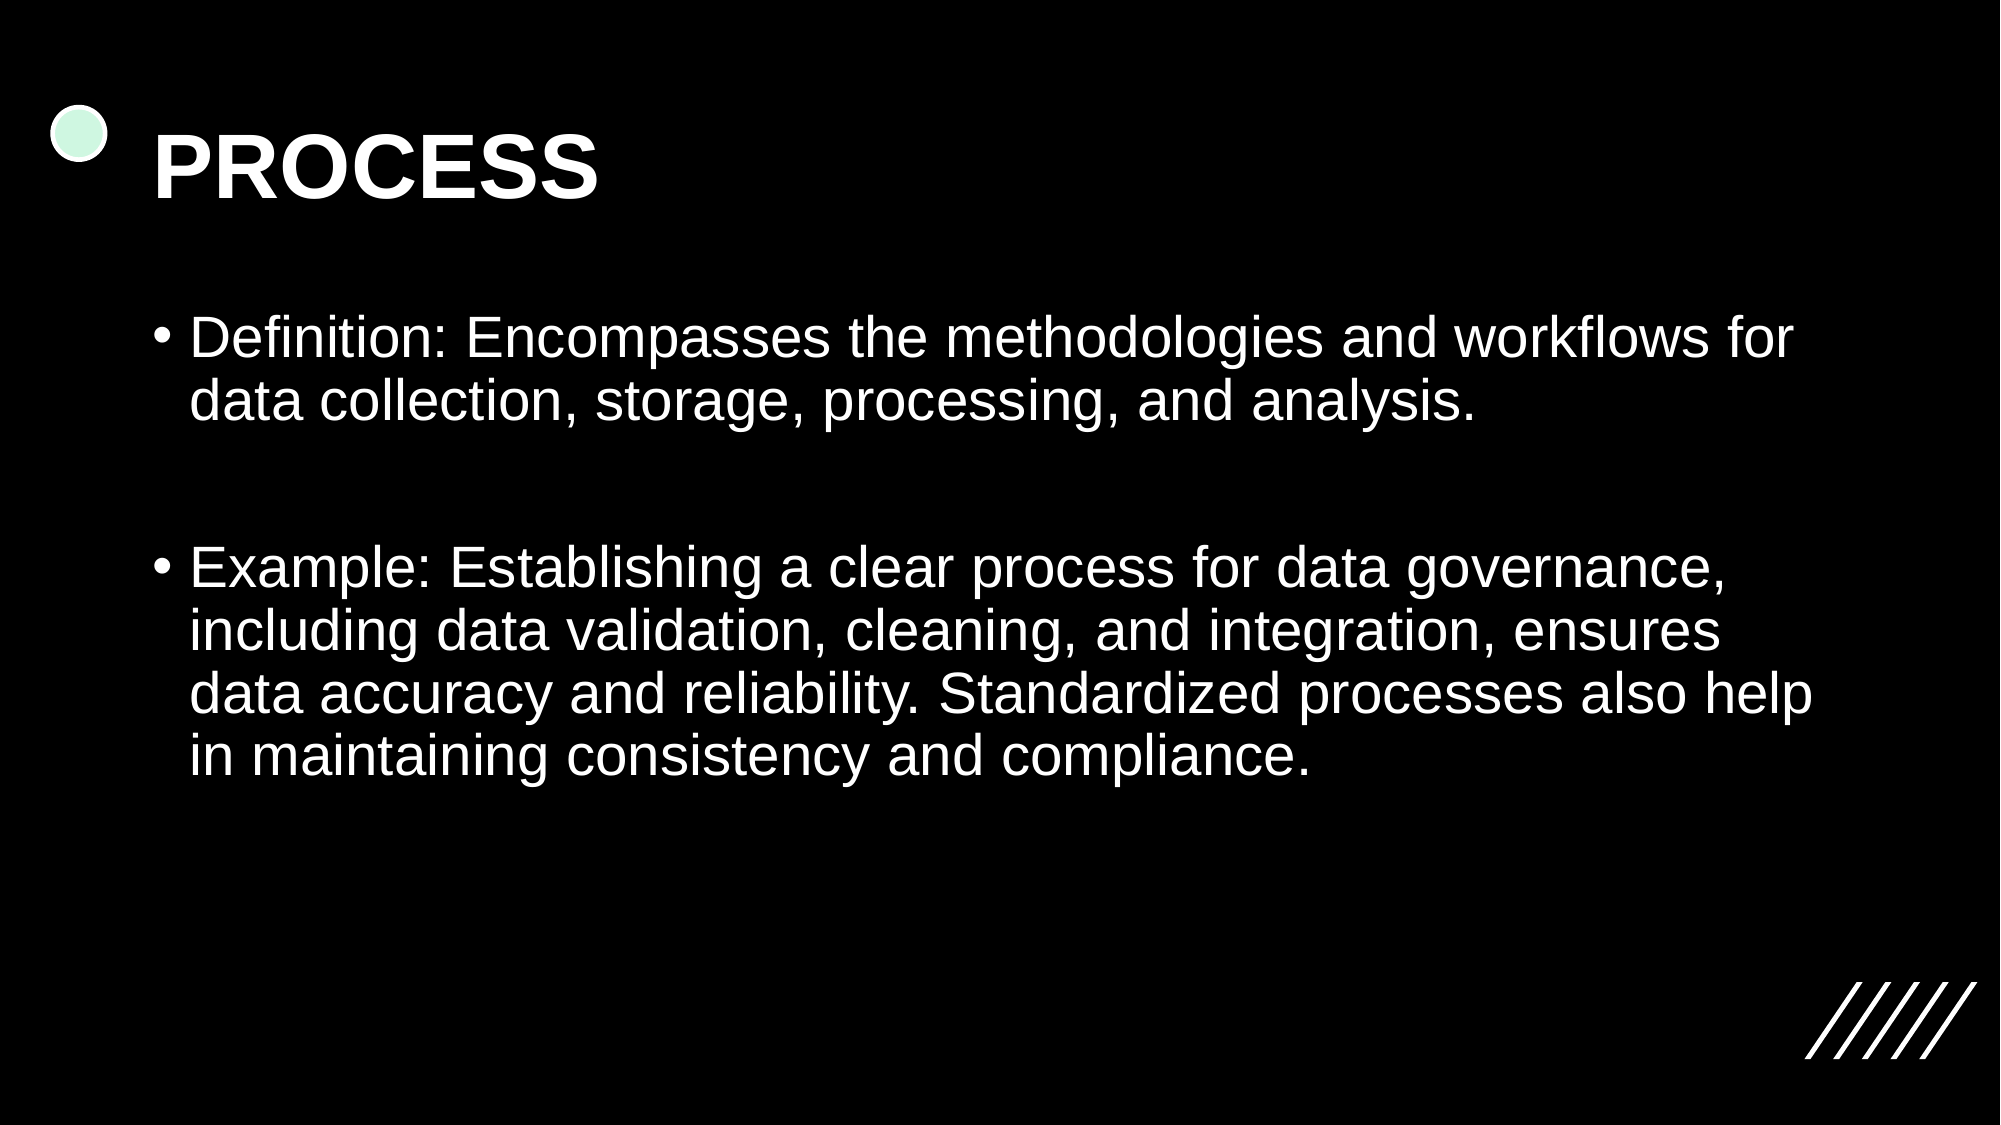

# PROCESS
Definition: Encompasses the methodologies and workflows for data collection, storage, processing, and analysis.

Example: Establishing a clear process for data governance, including data validation, cleaning, and integration, ensures data accuracy and reliability. Standardized processes also help in maintaining consistency and compliance.